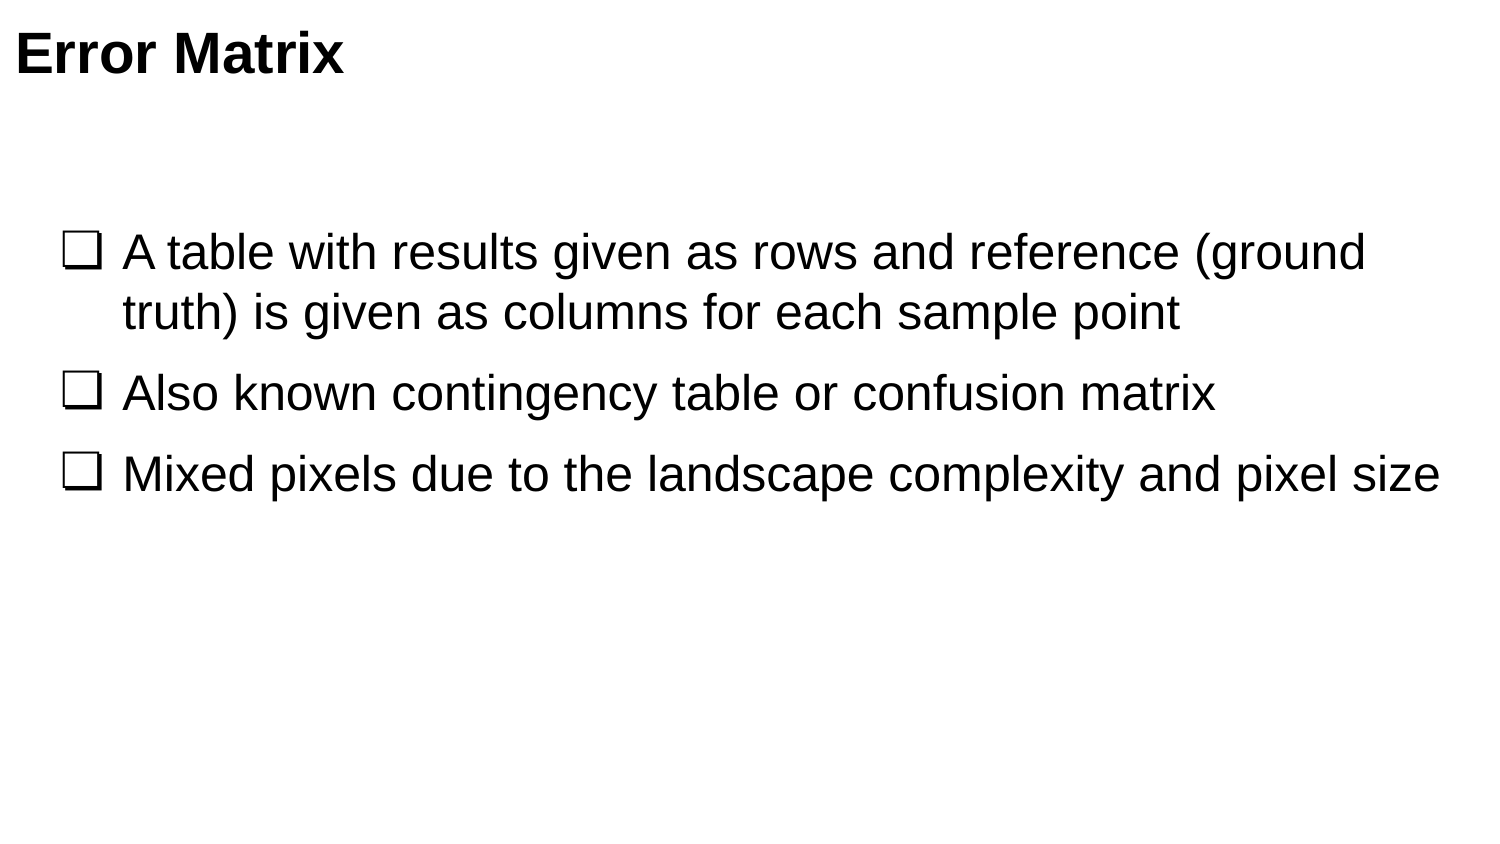

# Error Matrix
A table with results given as rows and reference (ground truth) is given as columns for each sample point
Also known contingency table or confusion matrix
Mixed pixels due to the landscape complexity and pixel size